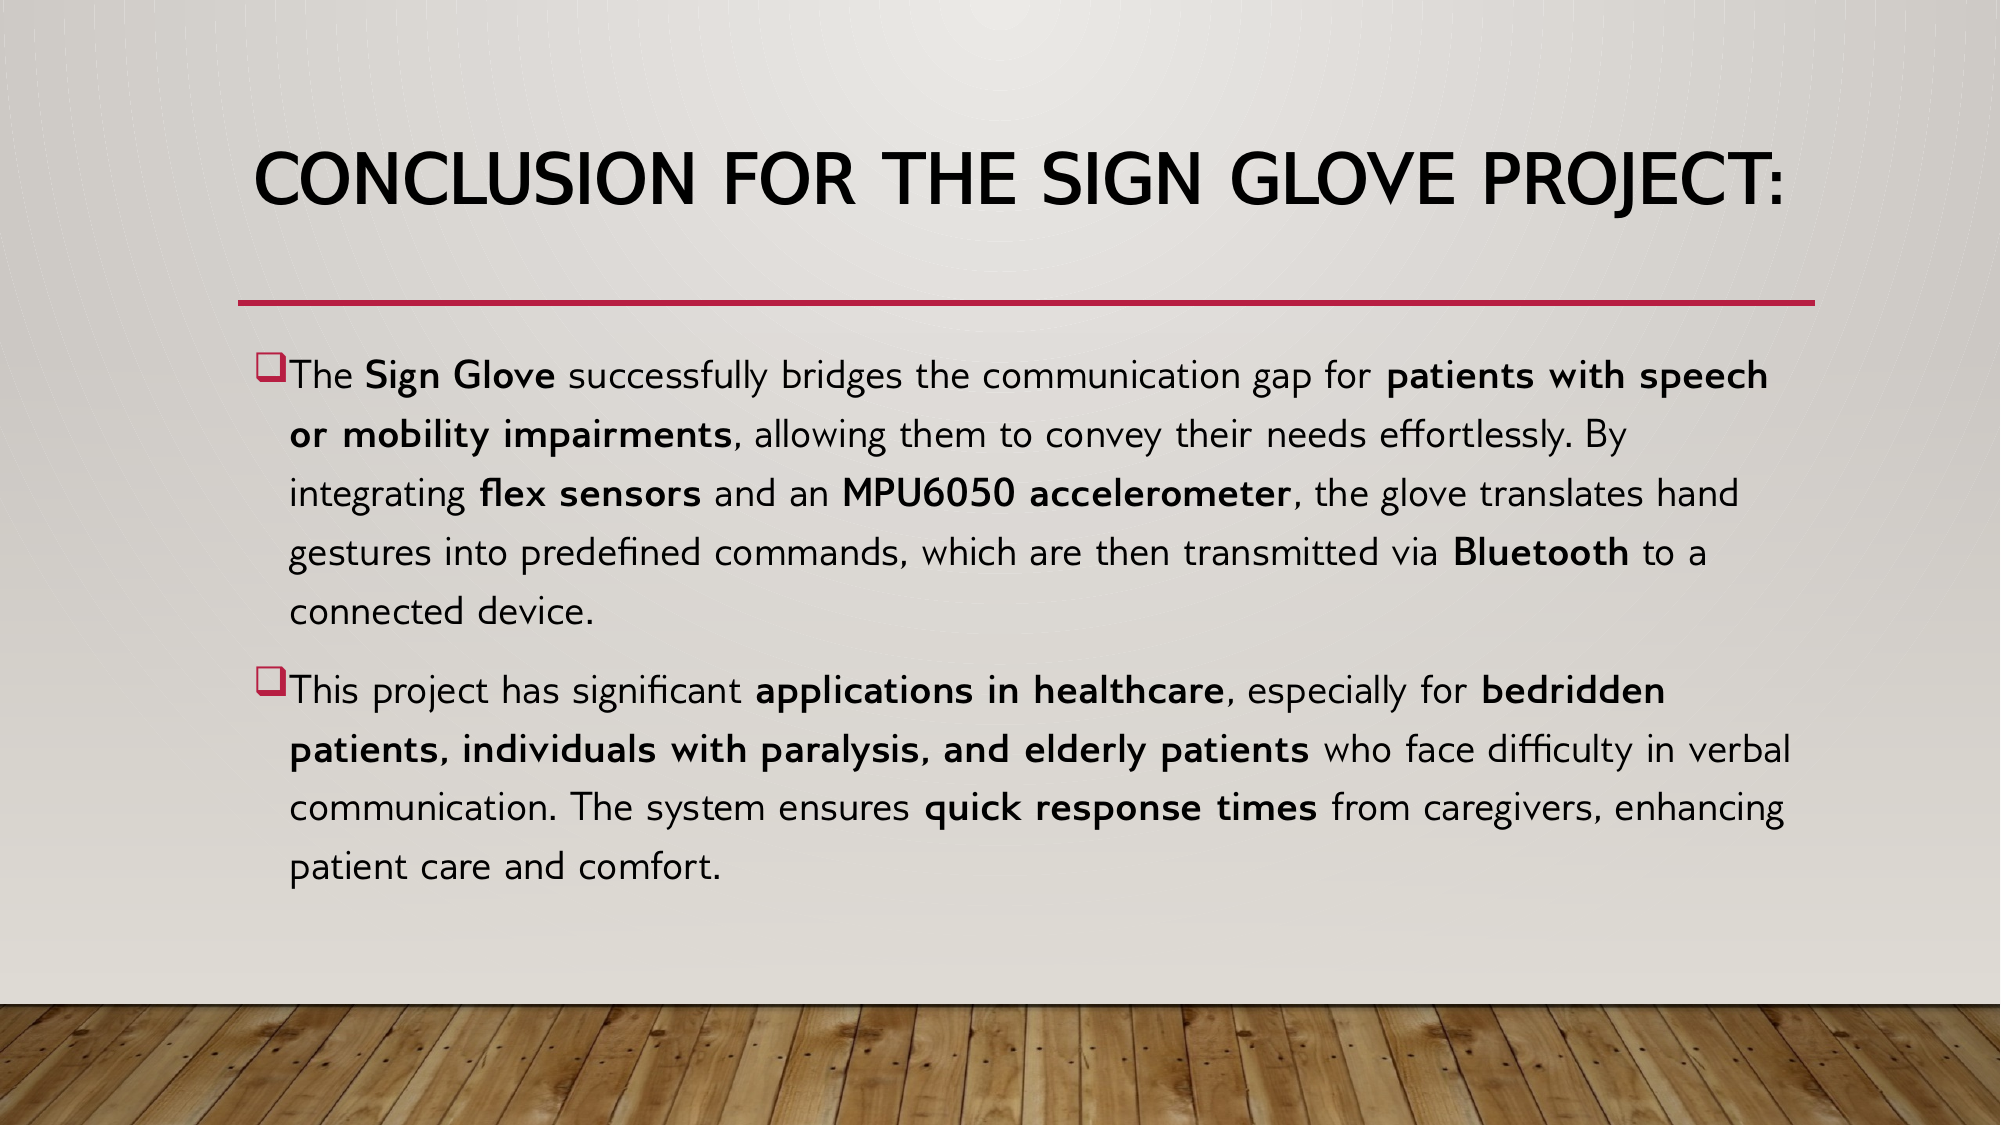

# Conclusion for the Sign Glove Project:
The Sign Glove successfully bridges the communication gap for patients with speech or mobility impairments, allowing them to convey their needs effortlessly. By integrating flex sensors and an MPU6050 accelerometer, the glove translates hand gestures into predefined commands, which are then transmitted via Bluetooth to a connected device.
This project has significant applications in healthcare, especially for bedridden patients, individuals with paralysis, and elderly patients who face difficulty in verbal communication. The system ensures quick response times from caregivers, enhancing patient care and comfort.